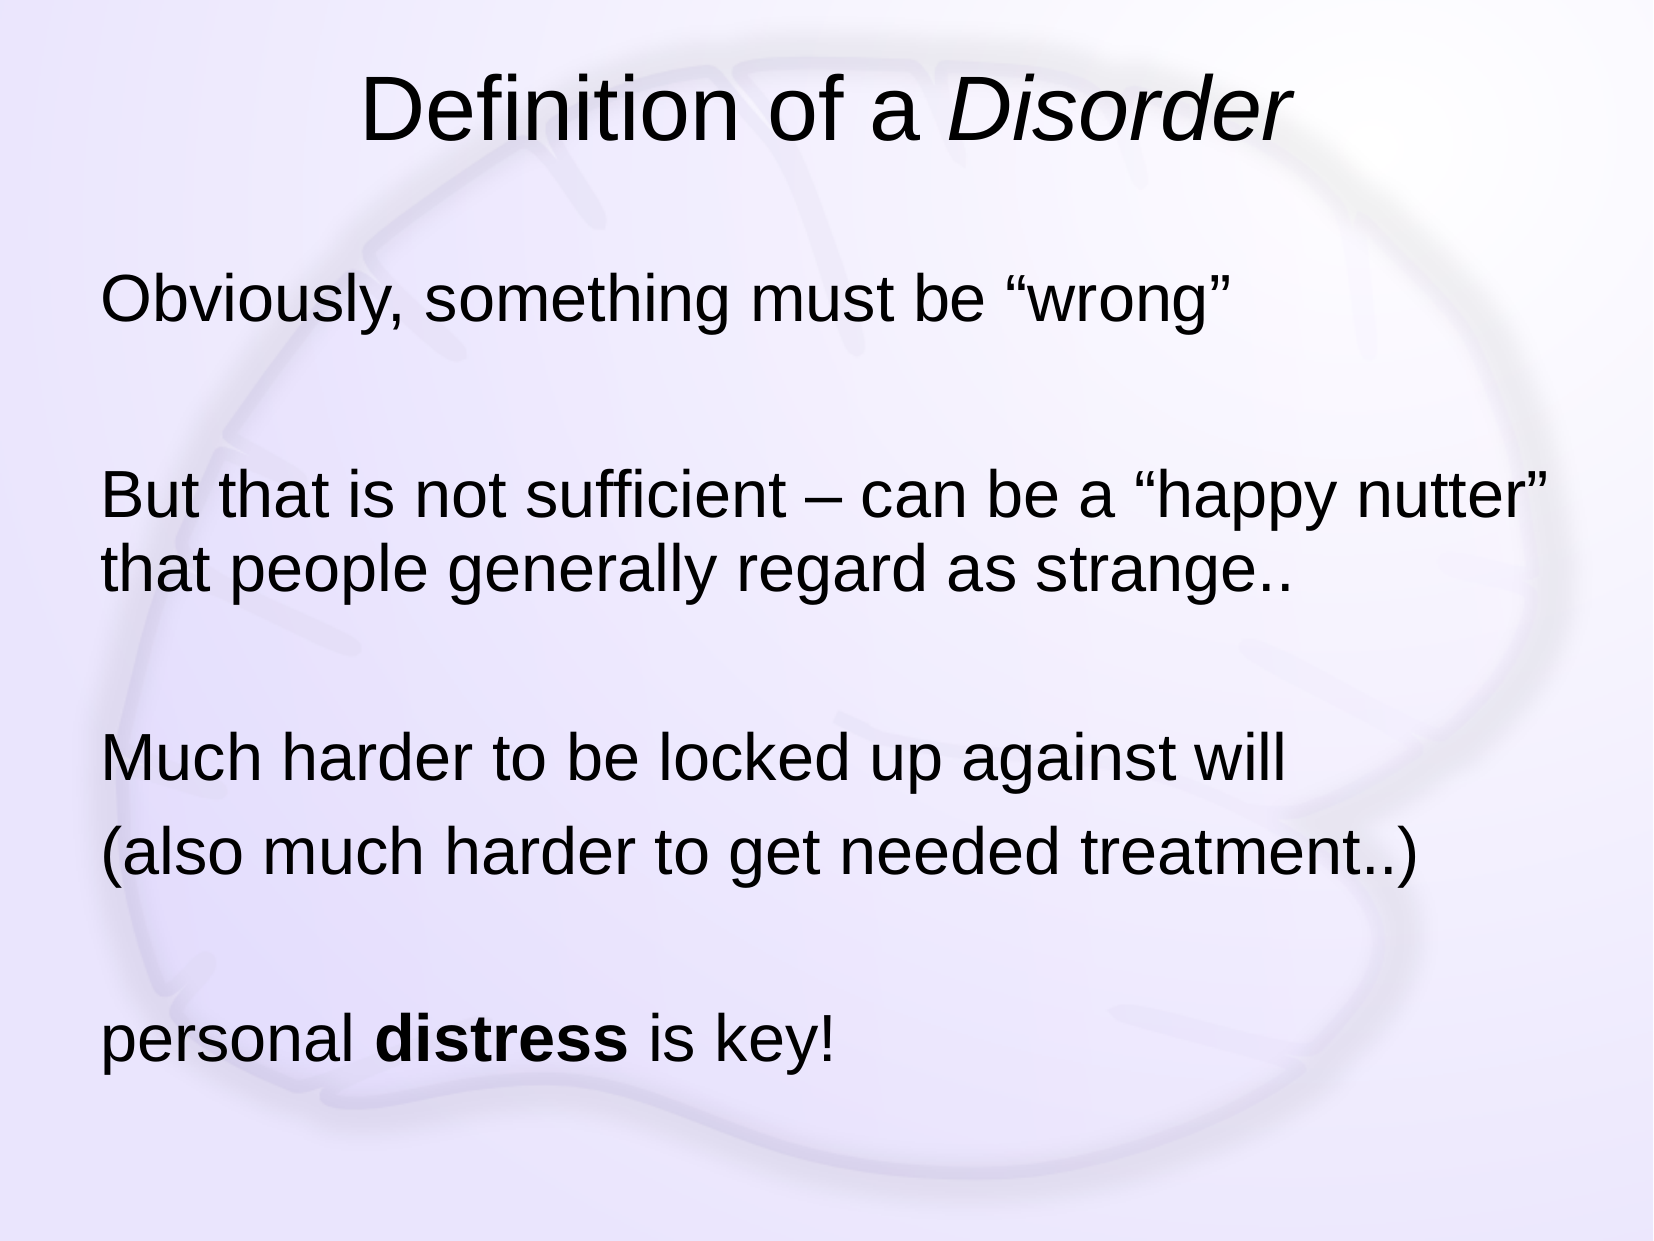

# Definition of a Disorder
Obviously, something must be “wrong”

But that is not sufficient – can be a “happy nutter” that people generally regard as strange..

Much harder to be locked up against will
(also much harder to get needed treatment..)

personal distress is key!